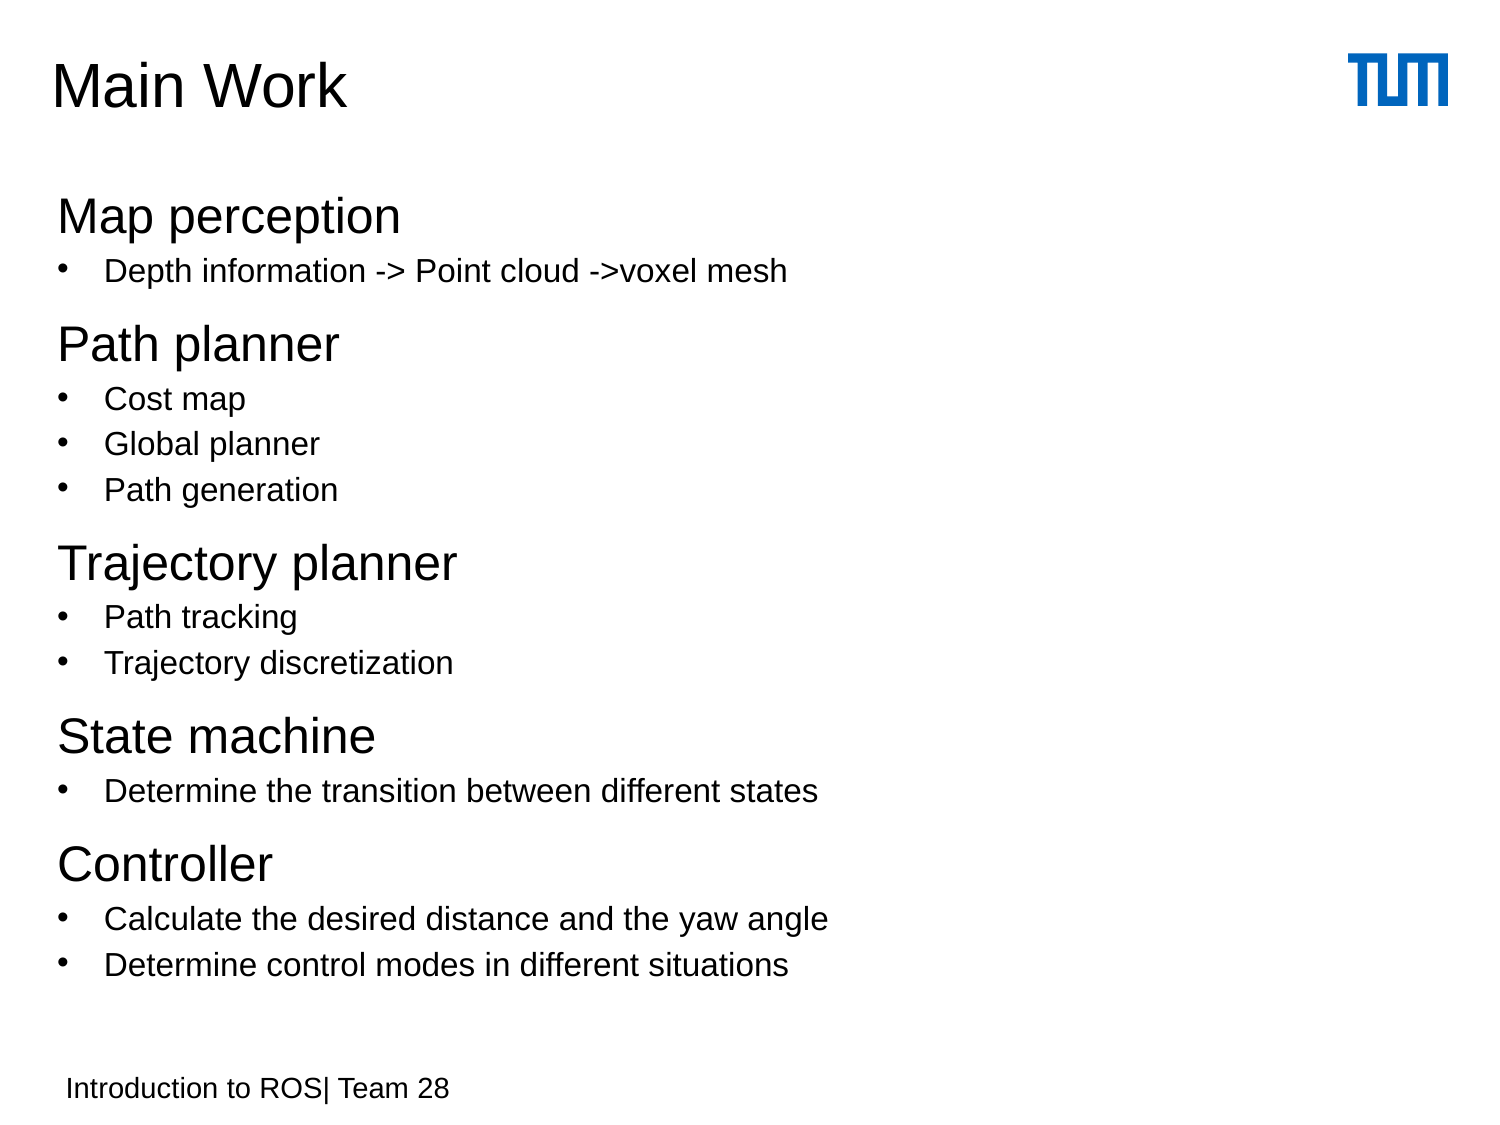

# Main Work
Map perception
Depth information -> Point cloud ->voxel mesh

Path planner
Cost map
Global planner
Path generation

Trajectory planner
Path tracking
Trajectory discretization

State machine
Determine the transition between different states

Controller
Calculate the desired distance and the yaw angle
Determine control modes in different situations

Introduction to ROS| Team 28